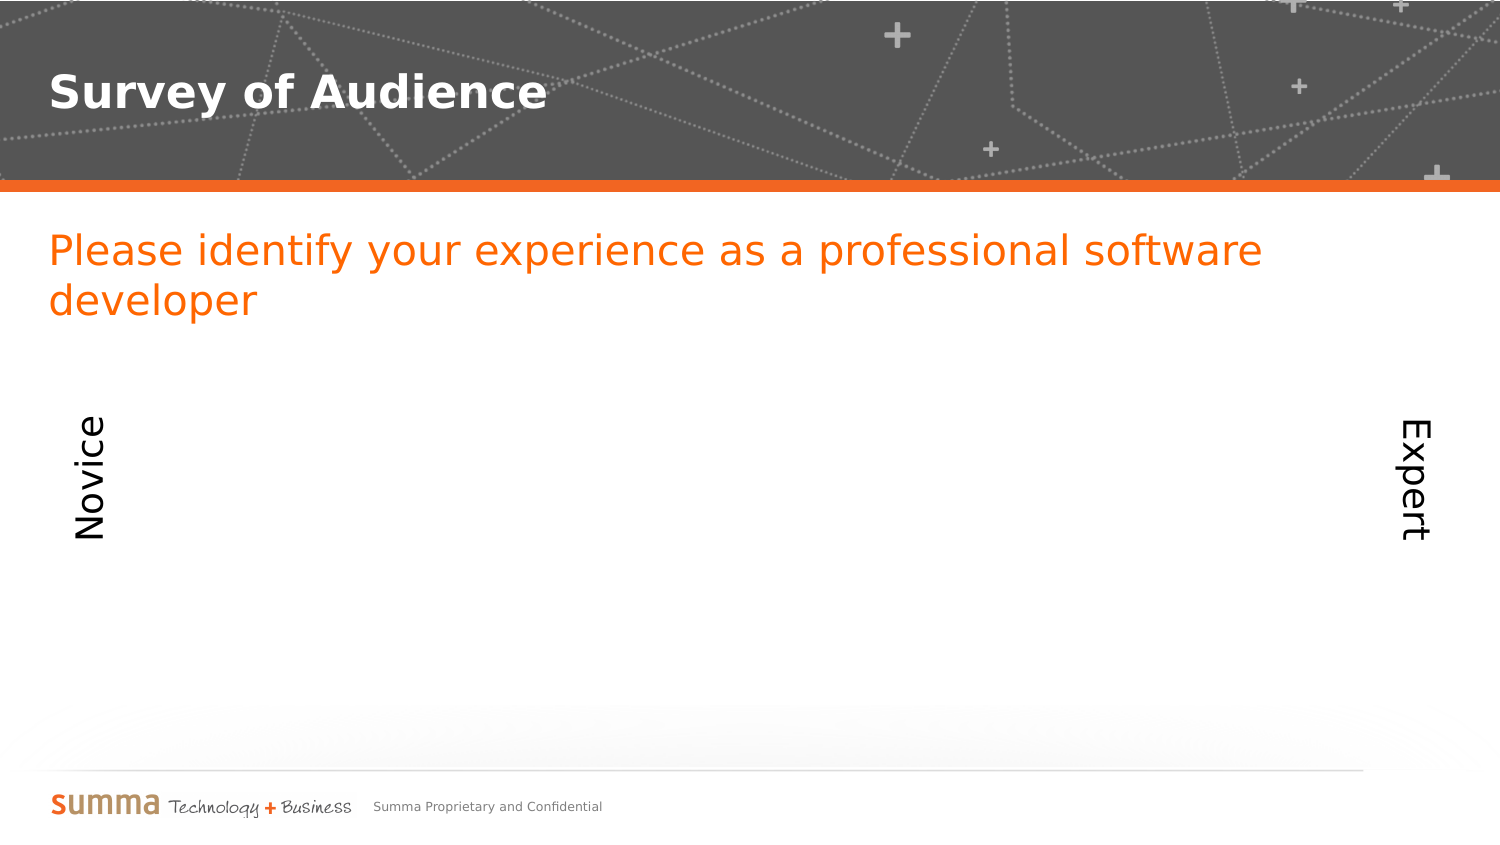

# Survey of Audience
Please identify your experience as a professional software developer

Novice
Expert